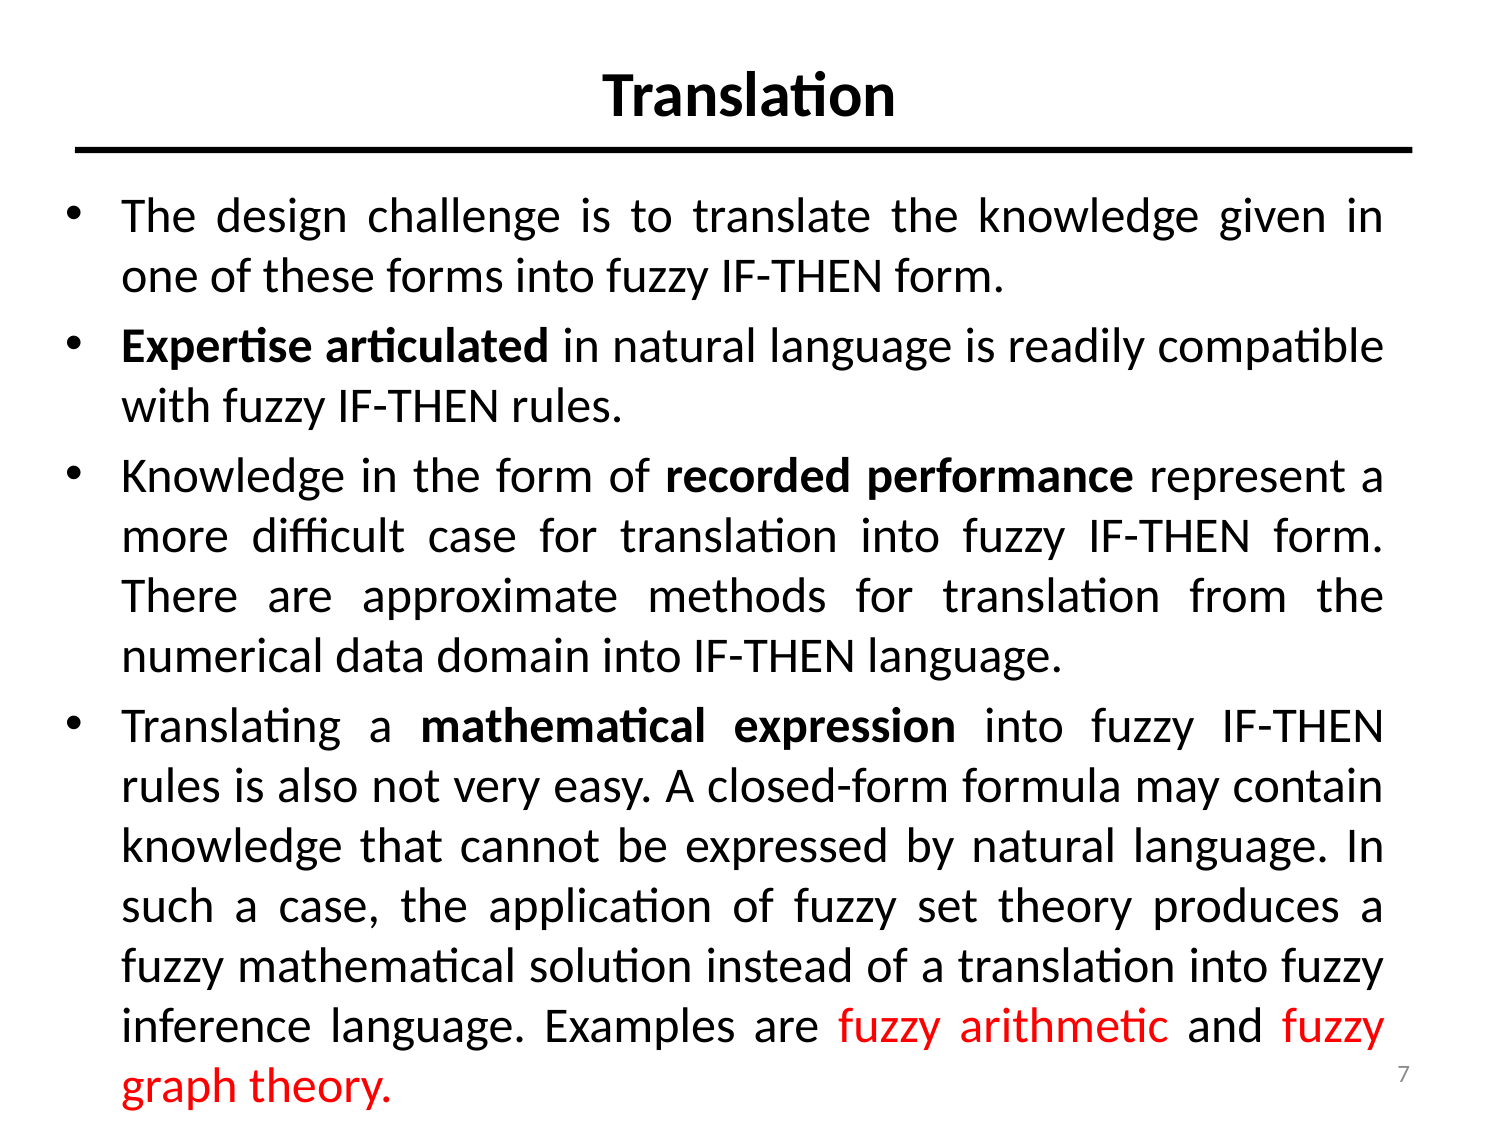

# Translation

The design challenge is to translate the knowledge given in one of these forms into fuzzy IF-THEN form.
Expertise articulated in natural language is readily compatible with fuzzy IF-THEN rules.
Knowledge in the form of recorded performance represent a more difficult case for translation into fuzzy IF-THEN form. There are approximate methods for translation from the numerical data domain into IF-THEN language.
Translating a mathematical expression into fuzzy IF-THEN rules is also not very easy. A closed-form formula may contain knowledge that cannot be expressed by natural language. In such a case, the application of fuzzy set theory produces a fuzzy mathematical solution instead of a translation into fuzzy inference language. Examples are fuzzy arithmetic and fuzzy graph theory.
7